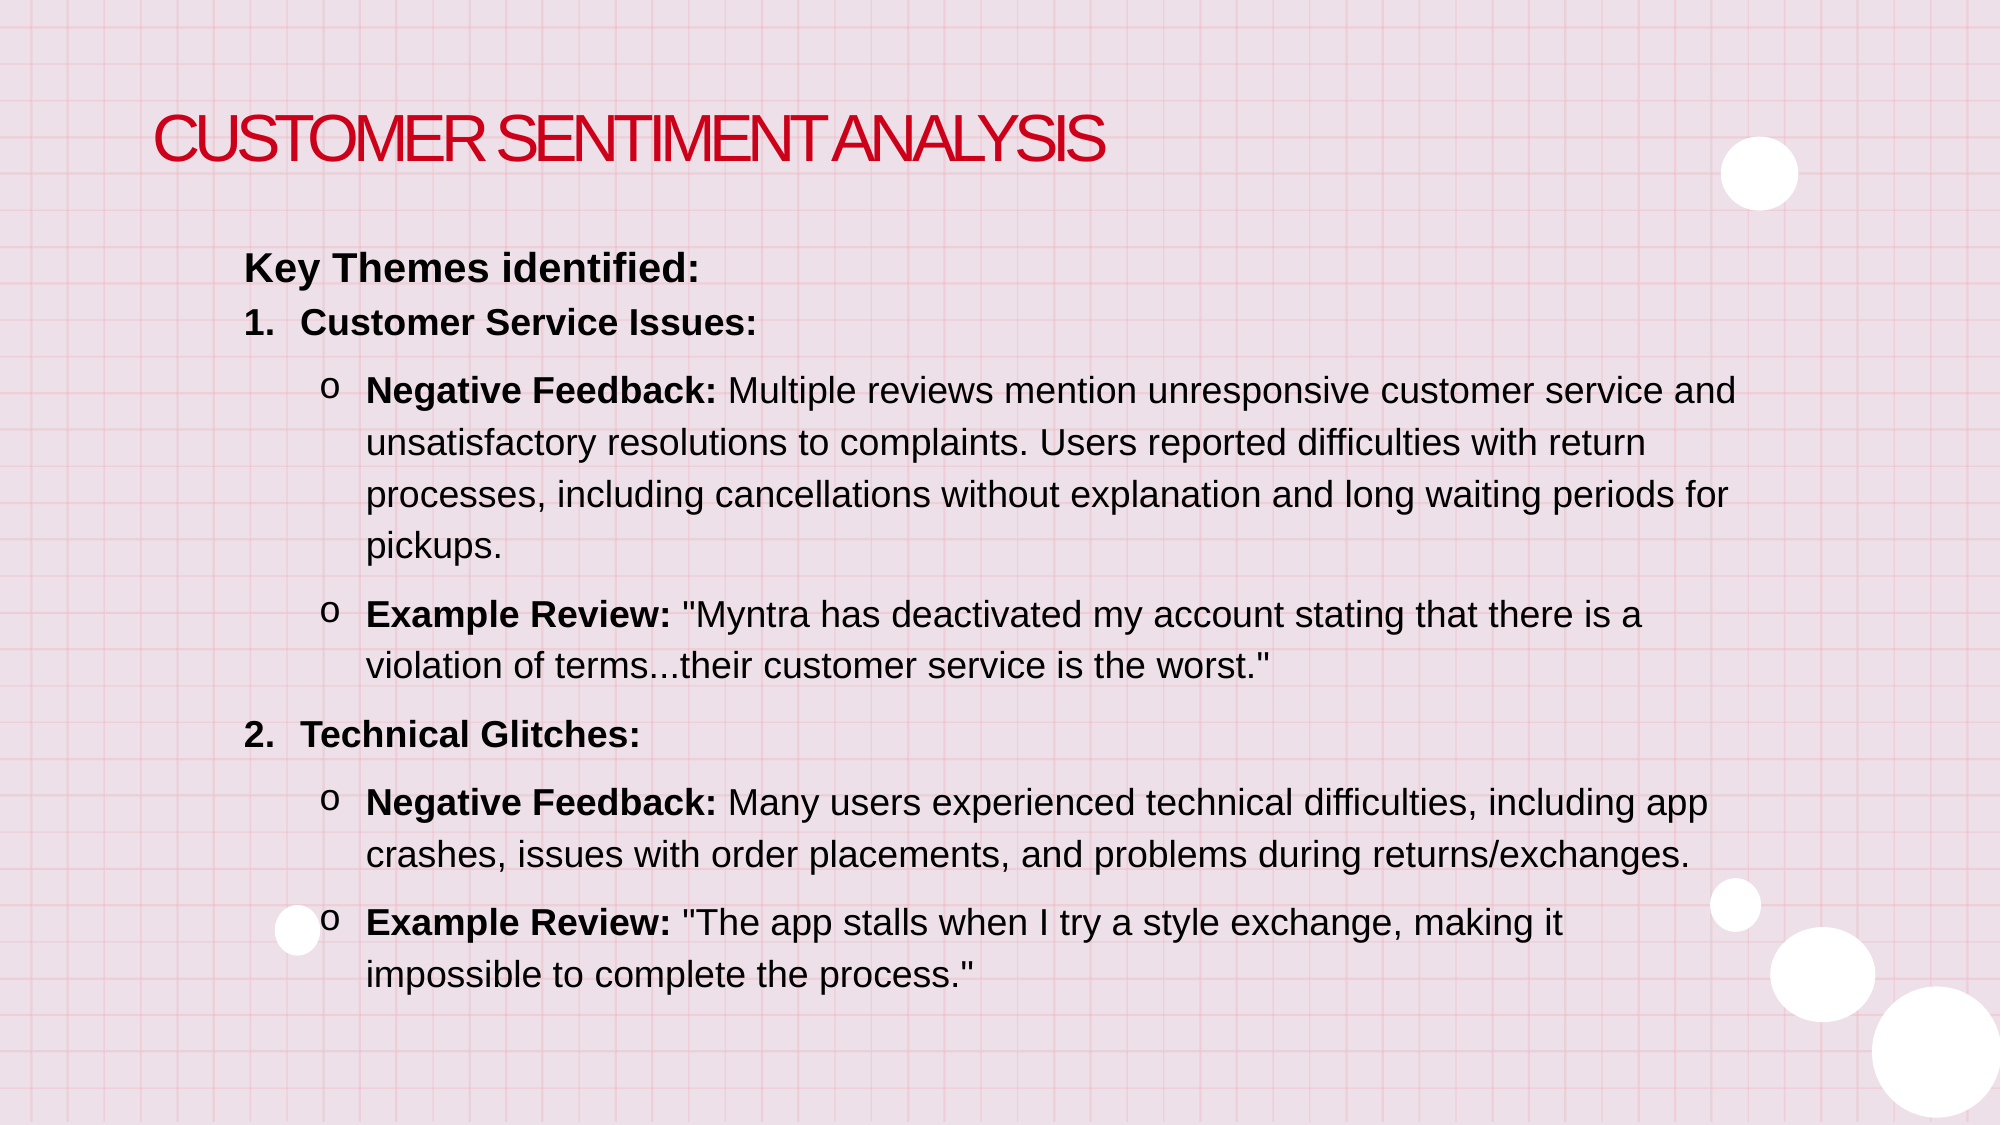

# Customer sentiment analysis

Key Themes identified:
Customer Service Issues:
Negative Feedback: Multiple reviews mention unresponsive customer service and unsatisfactory resolutions to complaints. Users reported difficulties with return processes, including cancellations without explanation and long waiting periods for pickups.
Example Review: "Myntra has deactivated my account stating that there is a violation of terms...their customer service is the worst."
Technical Glitches:
Negative Feedback: Many users experienced technical difficulties, including app crashes, issues with order placements, and problems during returns/exchanges.
Example Review: "The app stalls when I try a style exchange, making it impossible to complete the process."